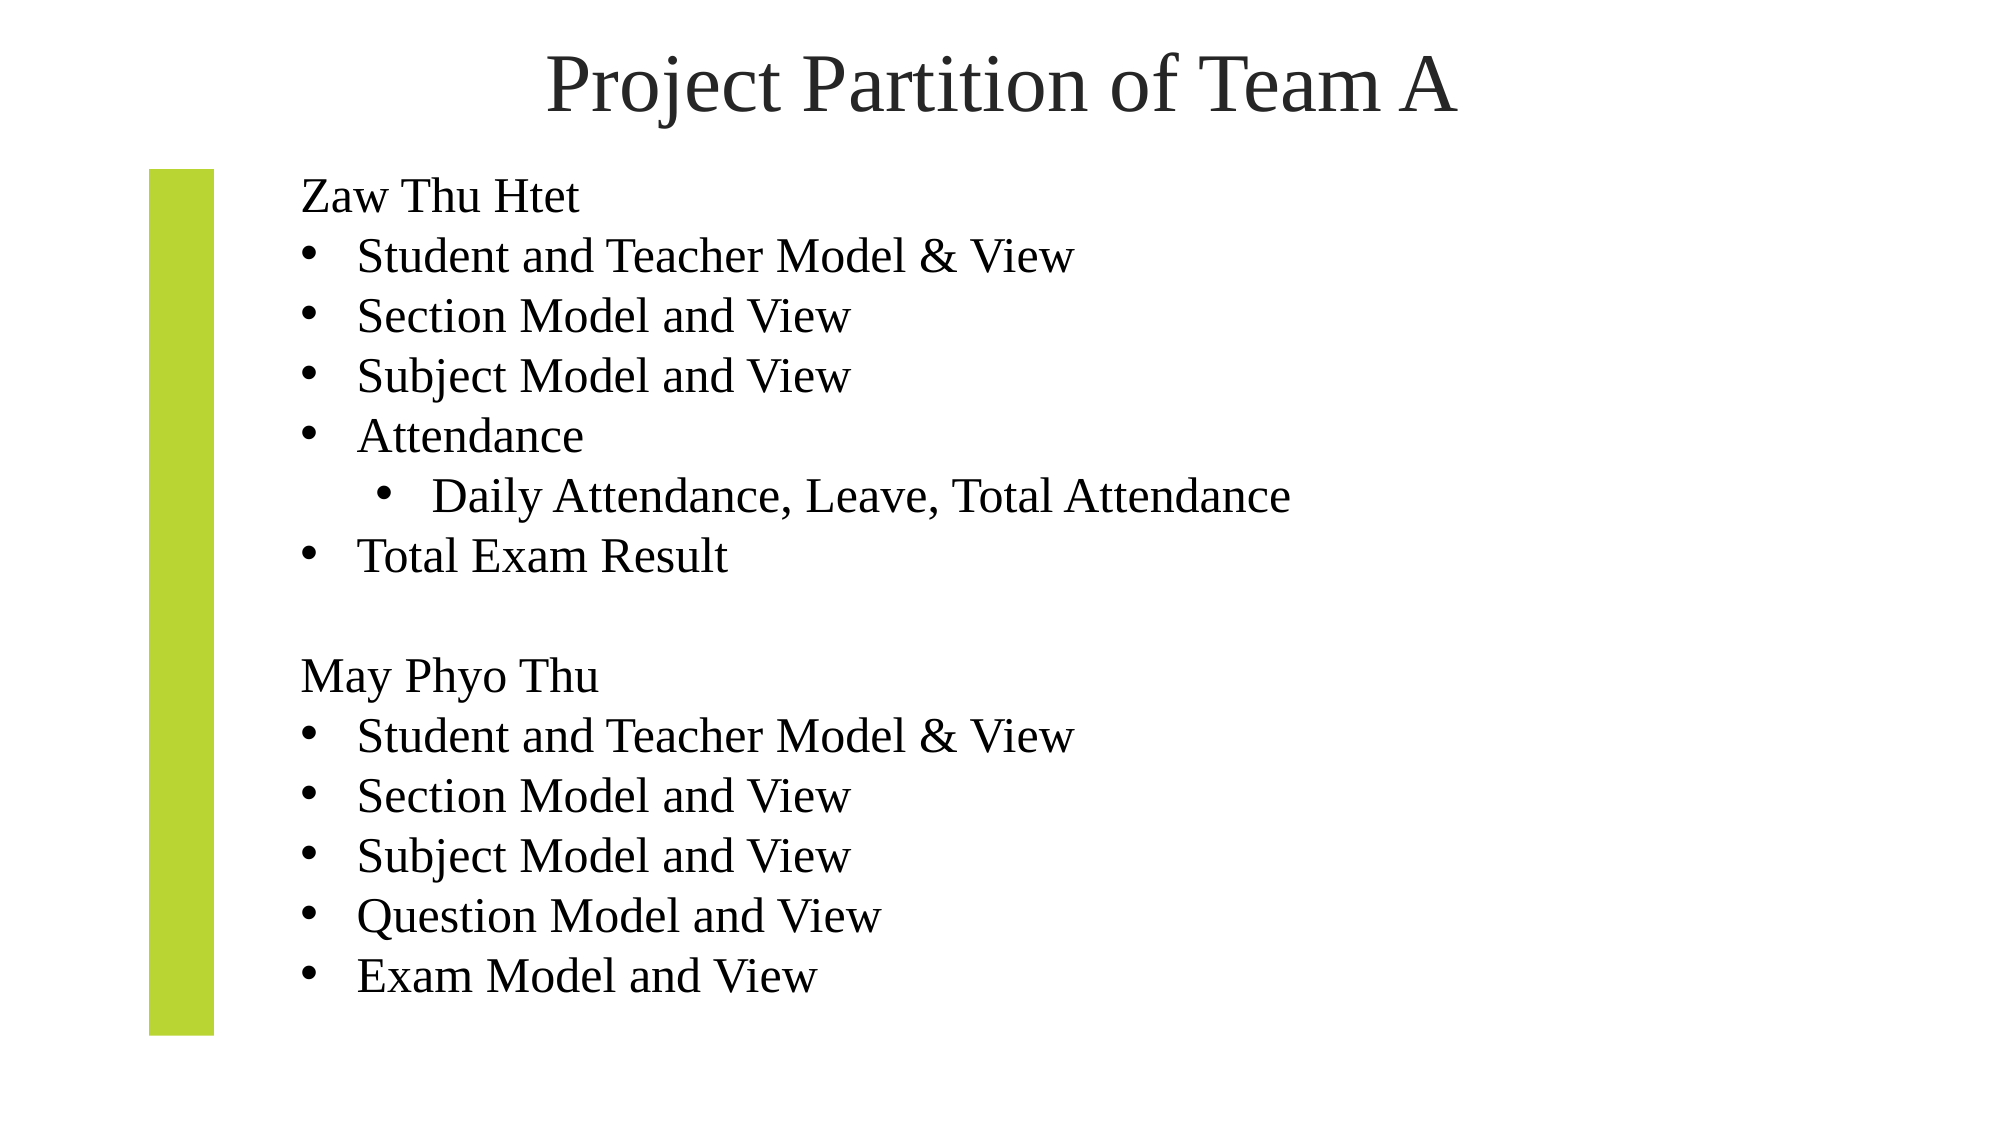

Project Partition of Team A
Zaw Thu Htet
Student and Teacher Model & View
Section Model and View
Subject Model and View
Attendance
Daily Attendance, Leave, Total Attendance
Total Exam Result

May Phyo Thu
Student and Teacher Model & View
Section Model and View
Subject Model and View
Question Model and View
Exam Model and View